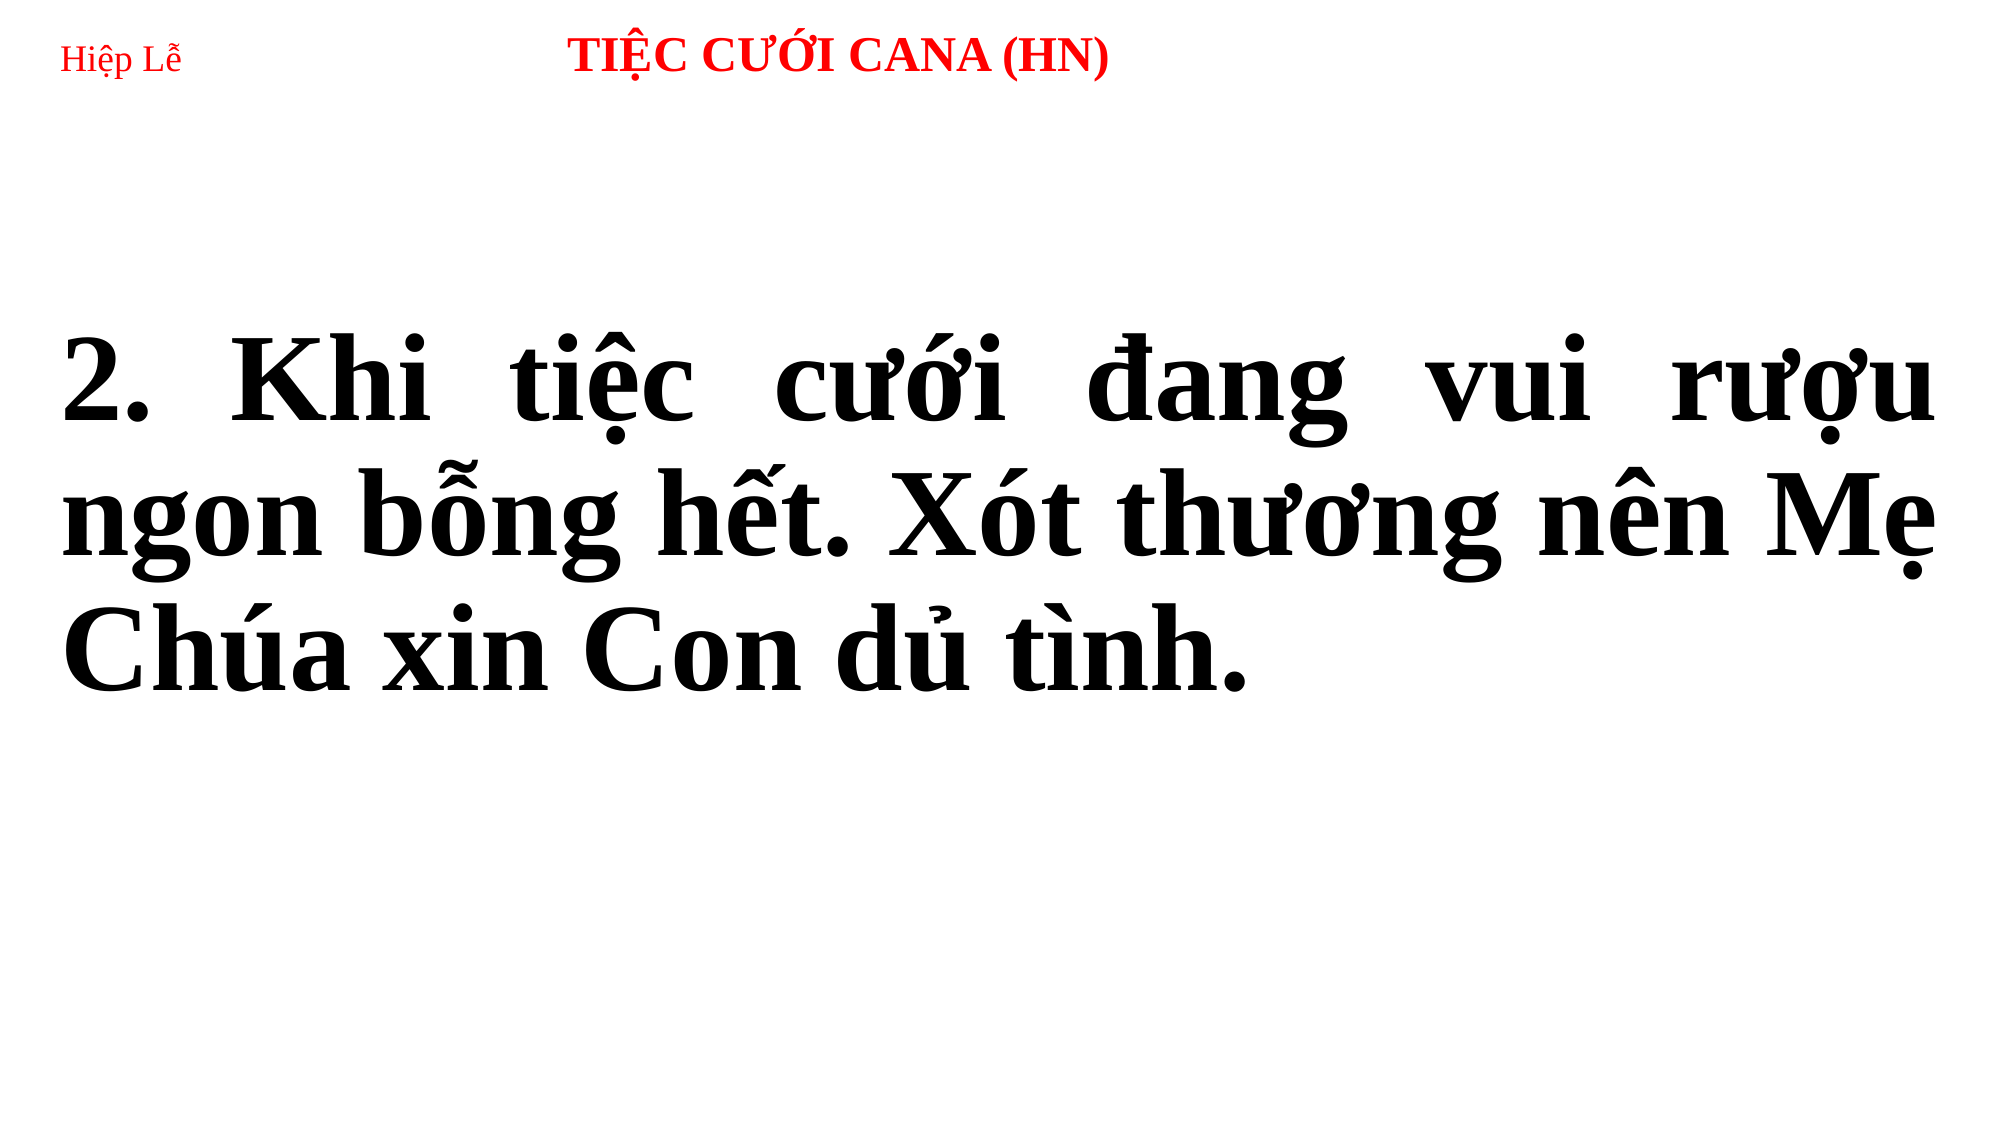

# Hiệp Lễ                    	      TIỆC CƯỚI CANA (HN)
2. Khi tiệc cưới đang vui rượu ngon bỗng hết. Xót thương nên Mẹ Chúa xin Con dủ tình.